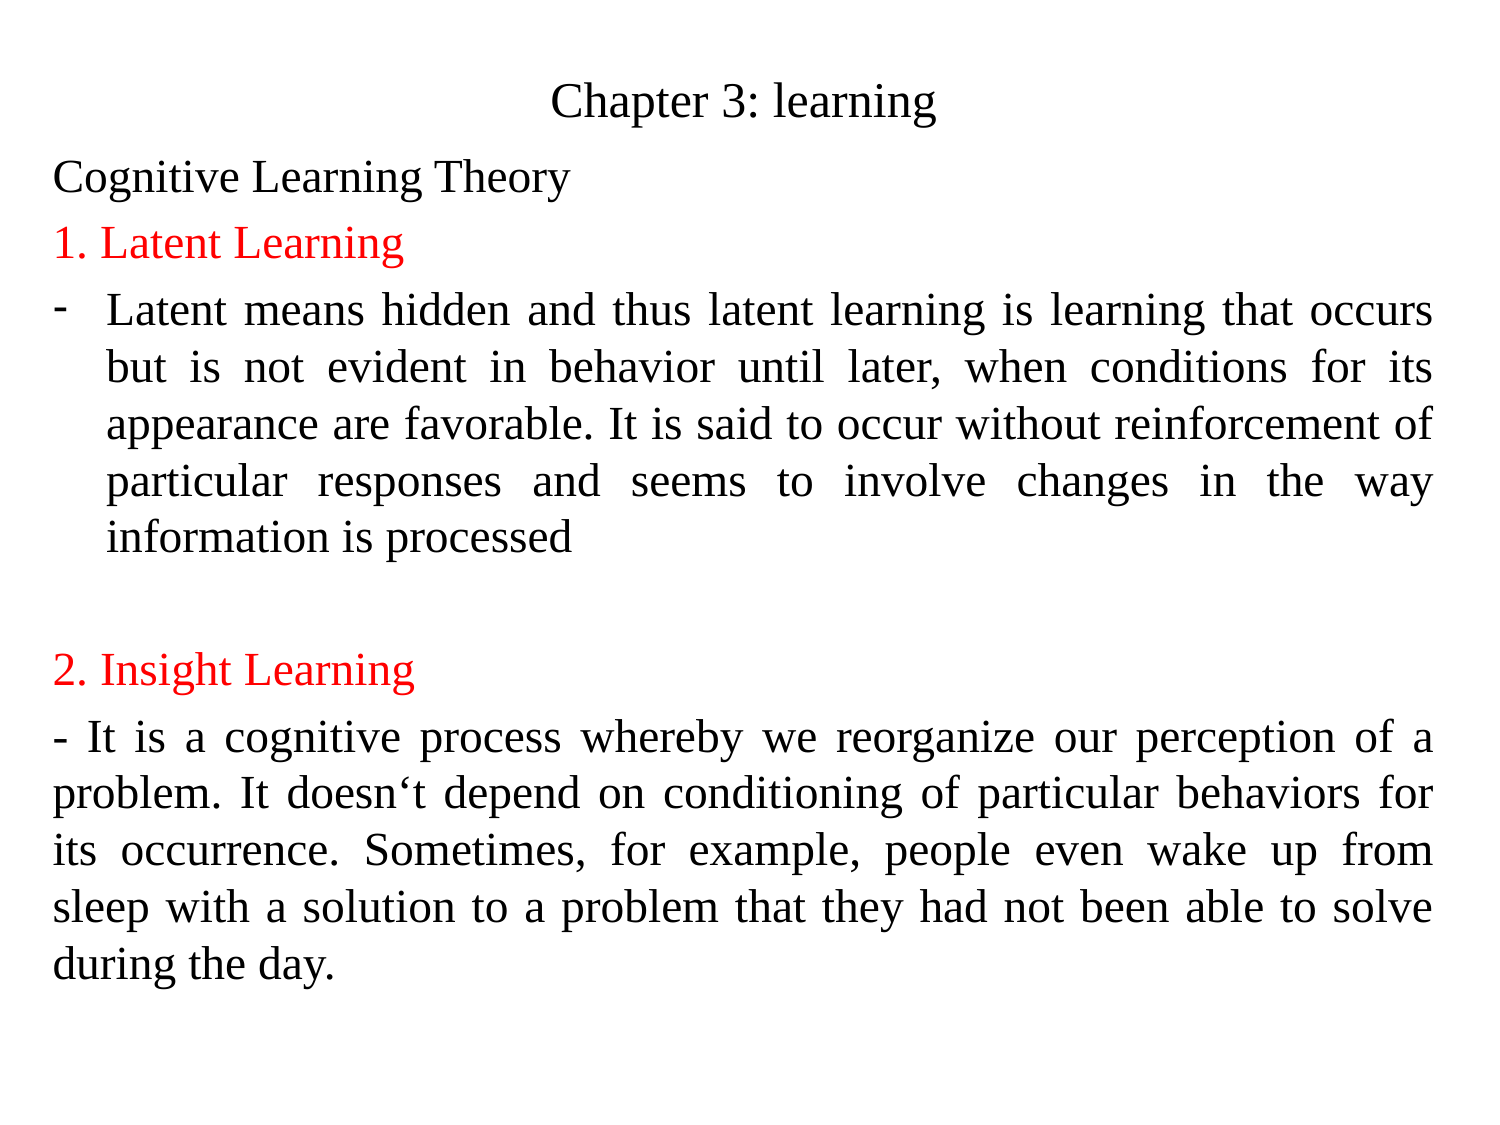

# Chapter 3: learning
Cognitive Learning Theory
1. Latent Learning
Latent means hidden and thus latent learning is learning that occurs but is not evident in behavior until later, when conditions for its appearance are favorable. It is said to occur without reinforcement of particular responses and seems to involve changes in the way information is processed

2. Insight Learning
- It is a cognitive process whereby we reorganize our perception of a problem. It doesn‘t depend on conditioning of particular behaviors for its occurrence. Sometimes, for example, people even wake up from sleep with a solution to a problem that they had not been able to solve during the day.